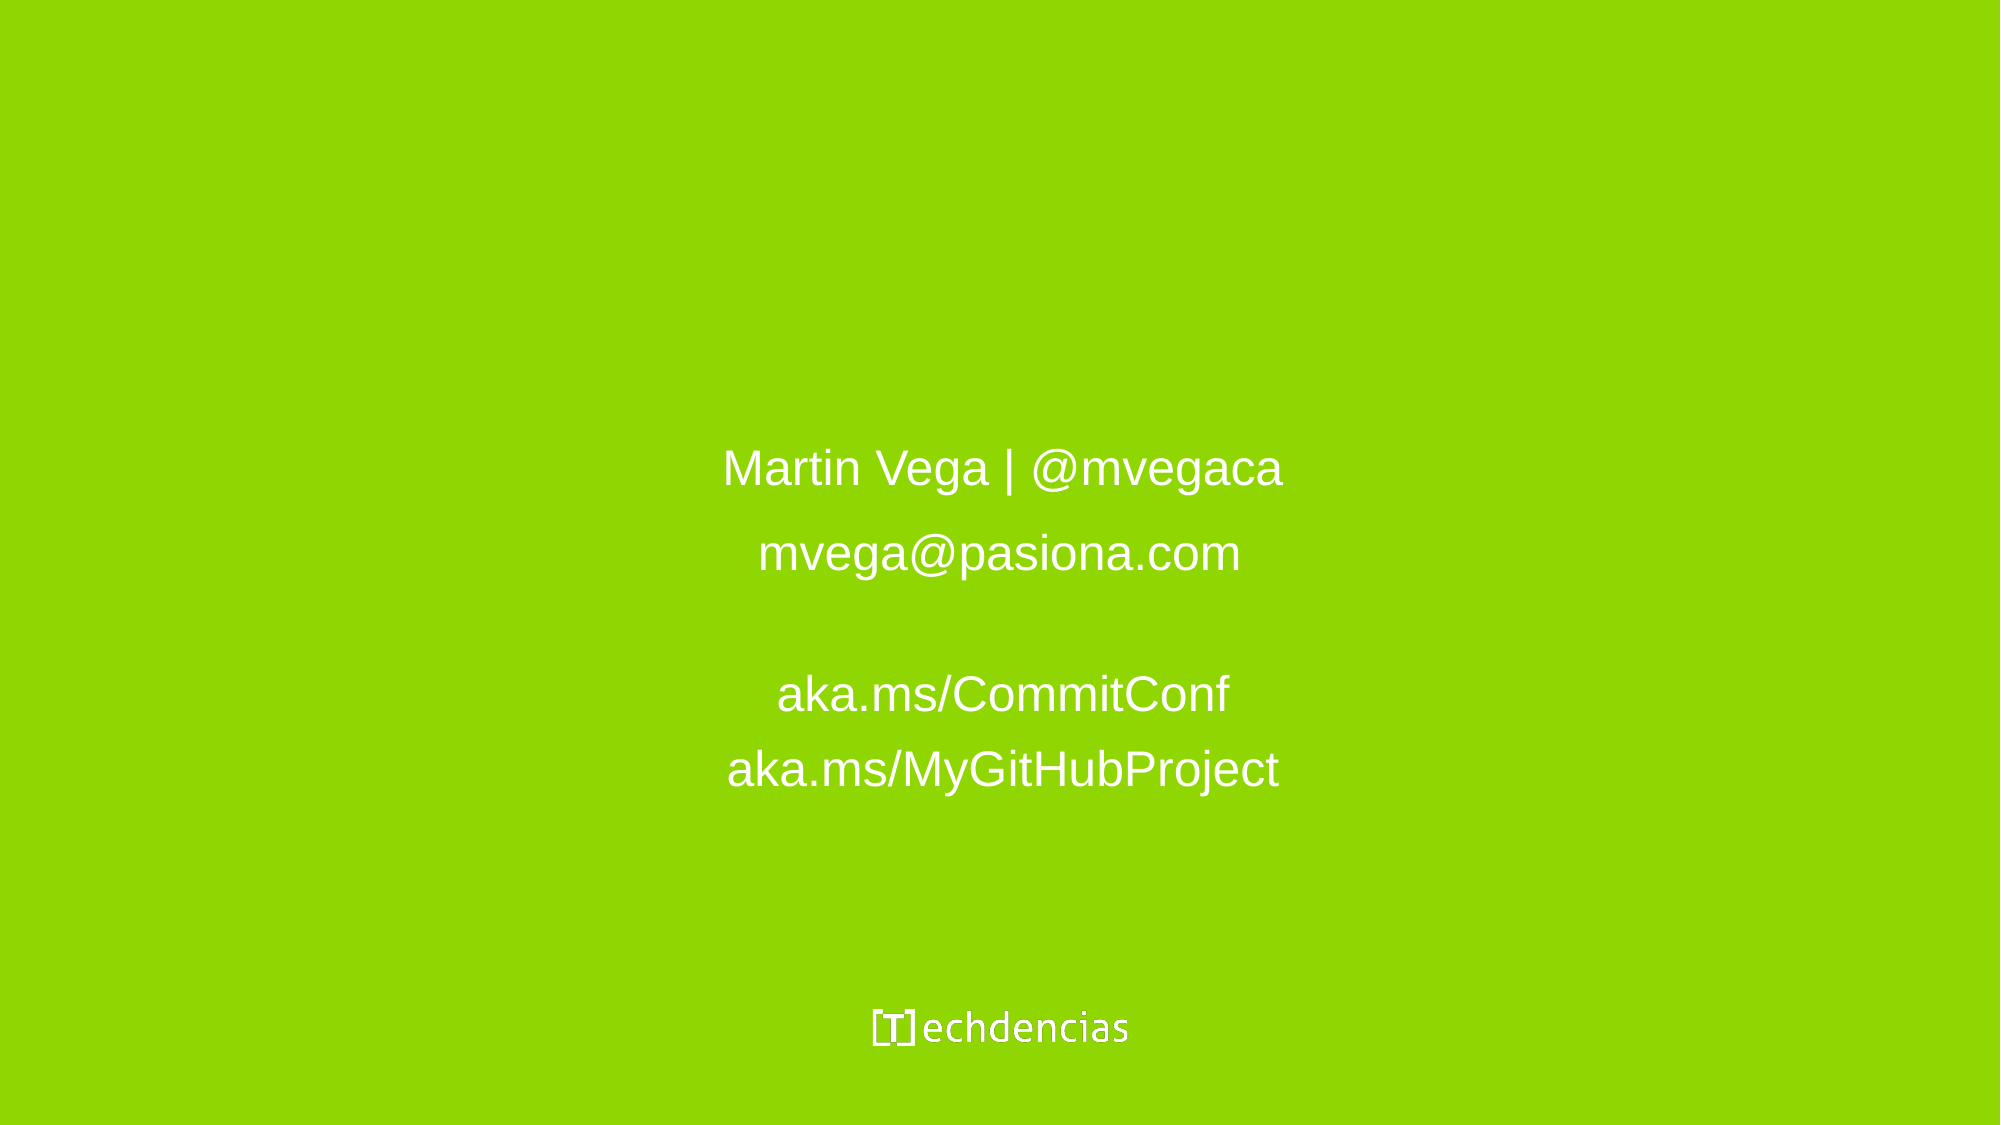

Martin Vega | @mvegaca
mvega@pasiona.com
aka.ms/CommitConf
aka.ms/MyGitHubProject